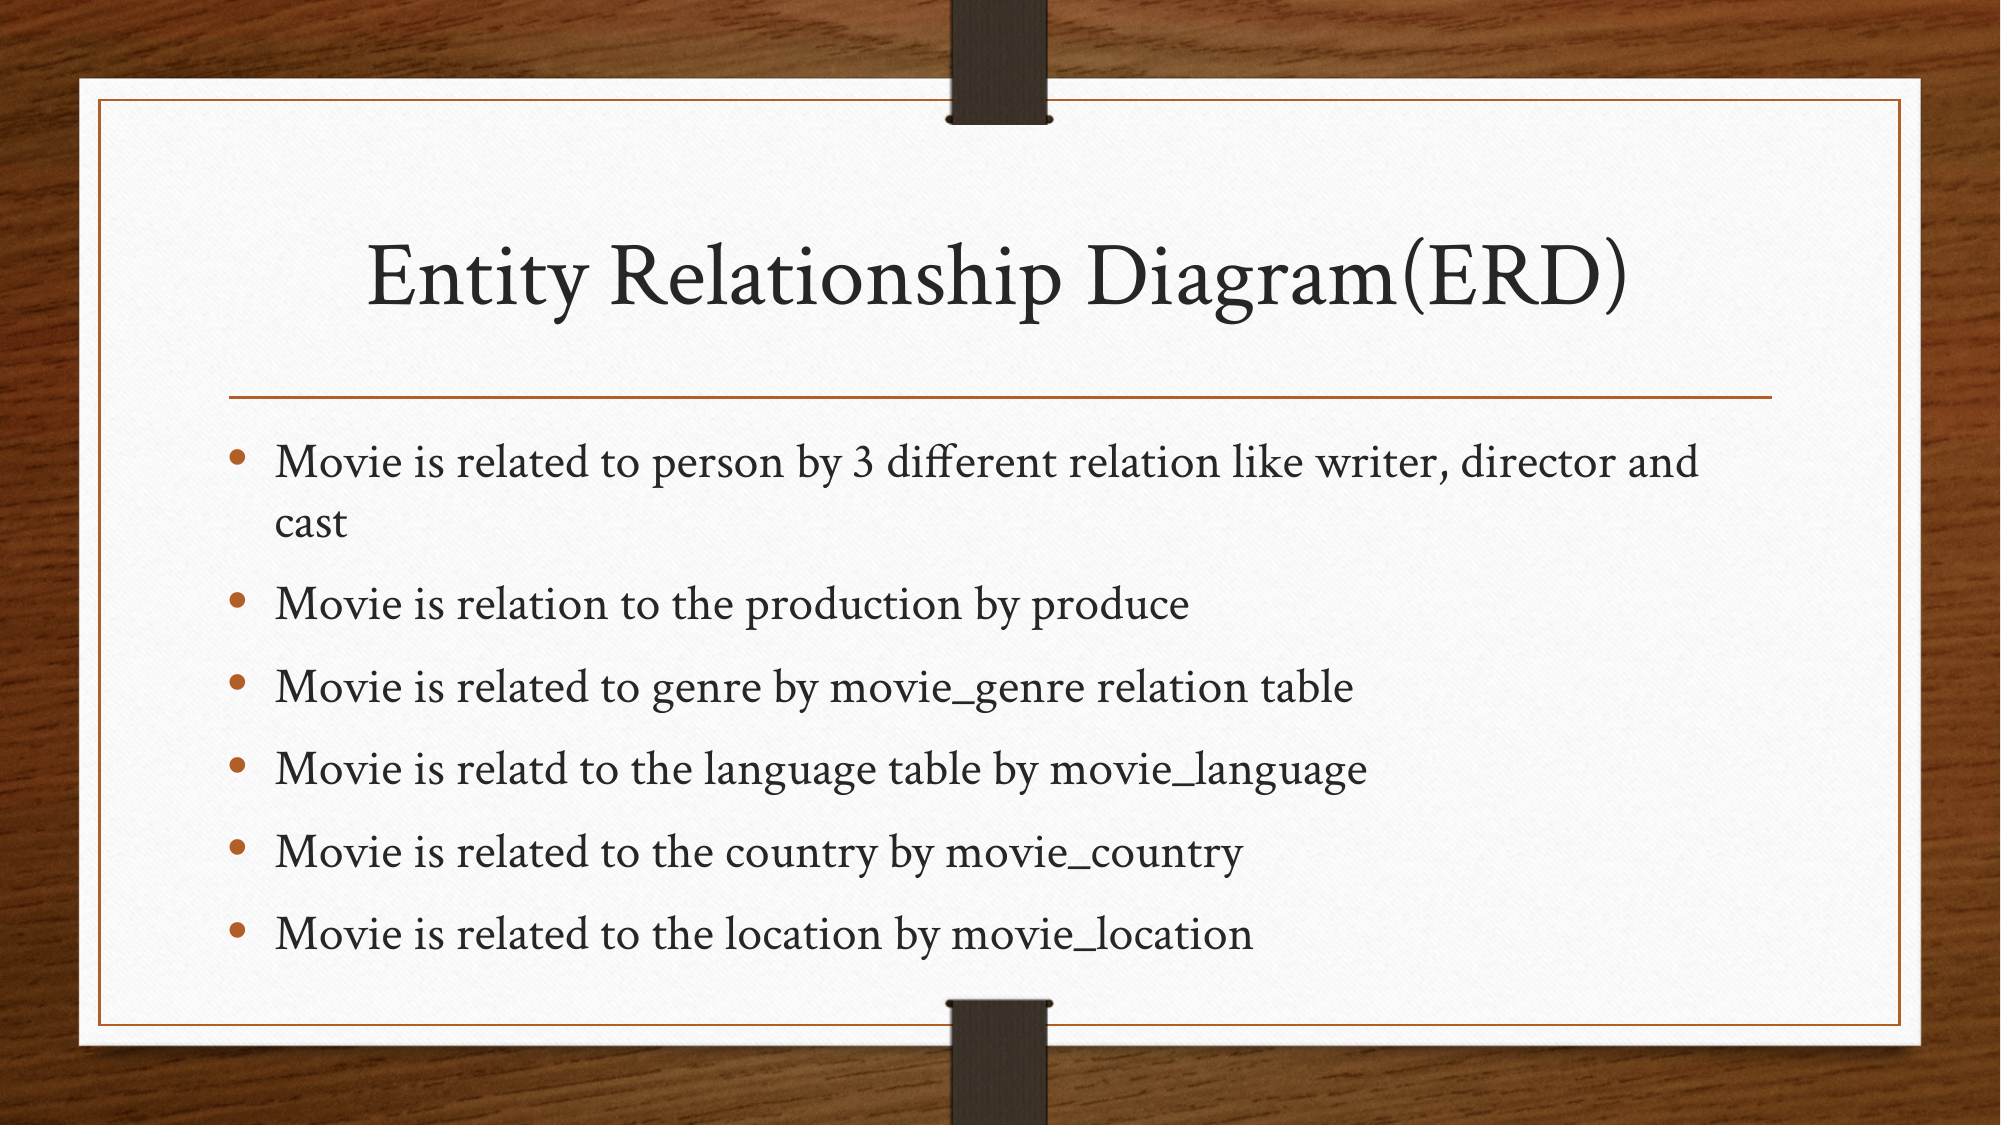

# Entity Relationship Diagram(ERD)
Movie is related to person by 3 different relation like writer, director and cast
Movie is relation to the production by produce
Movie is related to genre by movie_genre relation table
Movie is relatd to the language table by movie_language
Movie is related to the country by movie_country
Movie is related to the location by movie_location